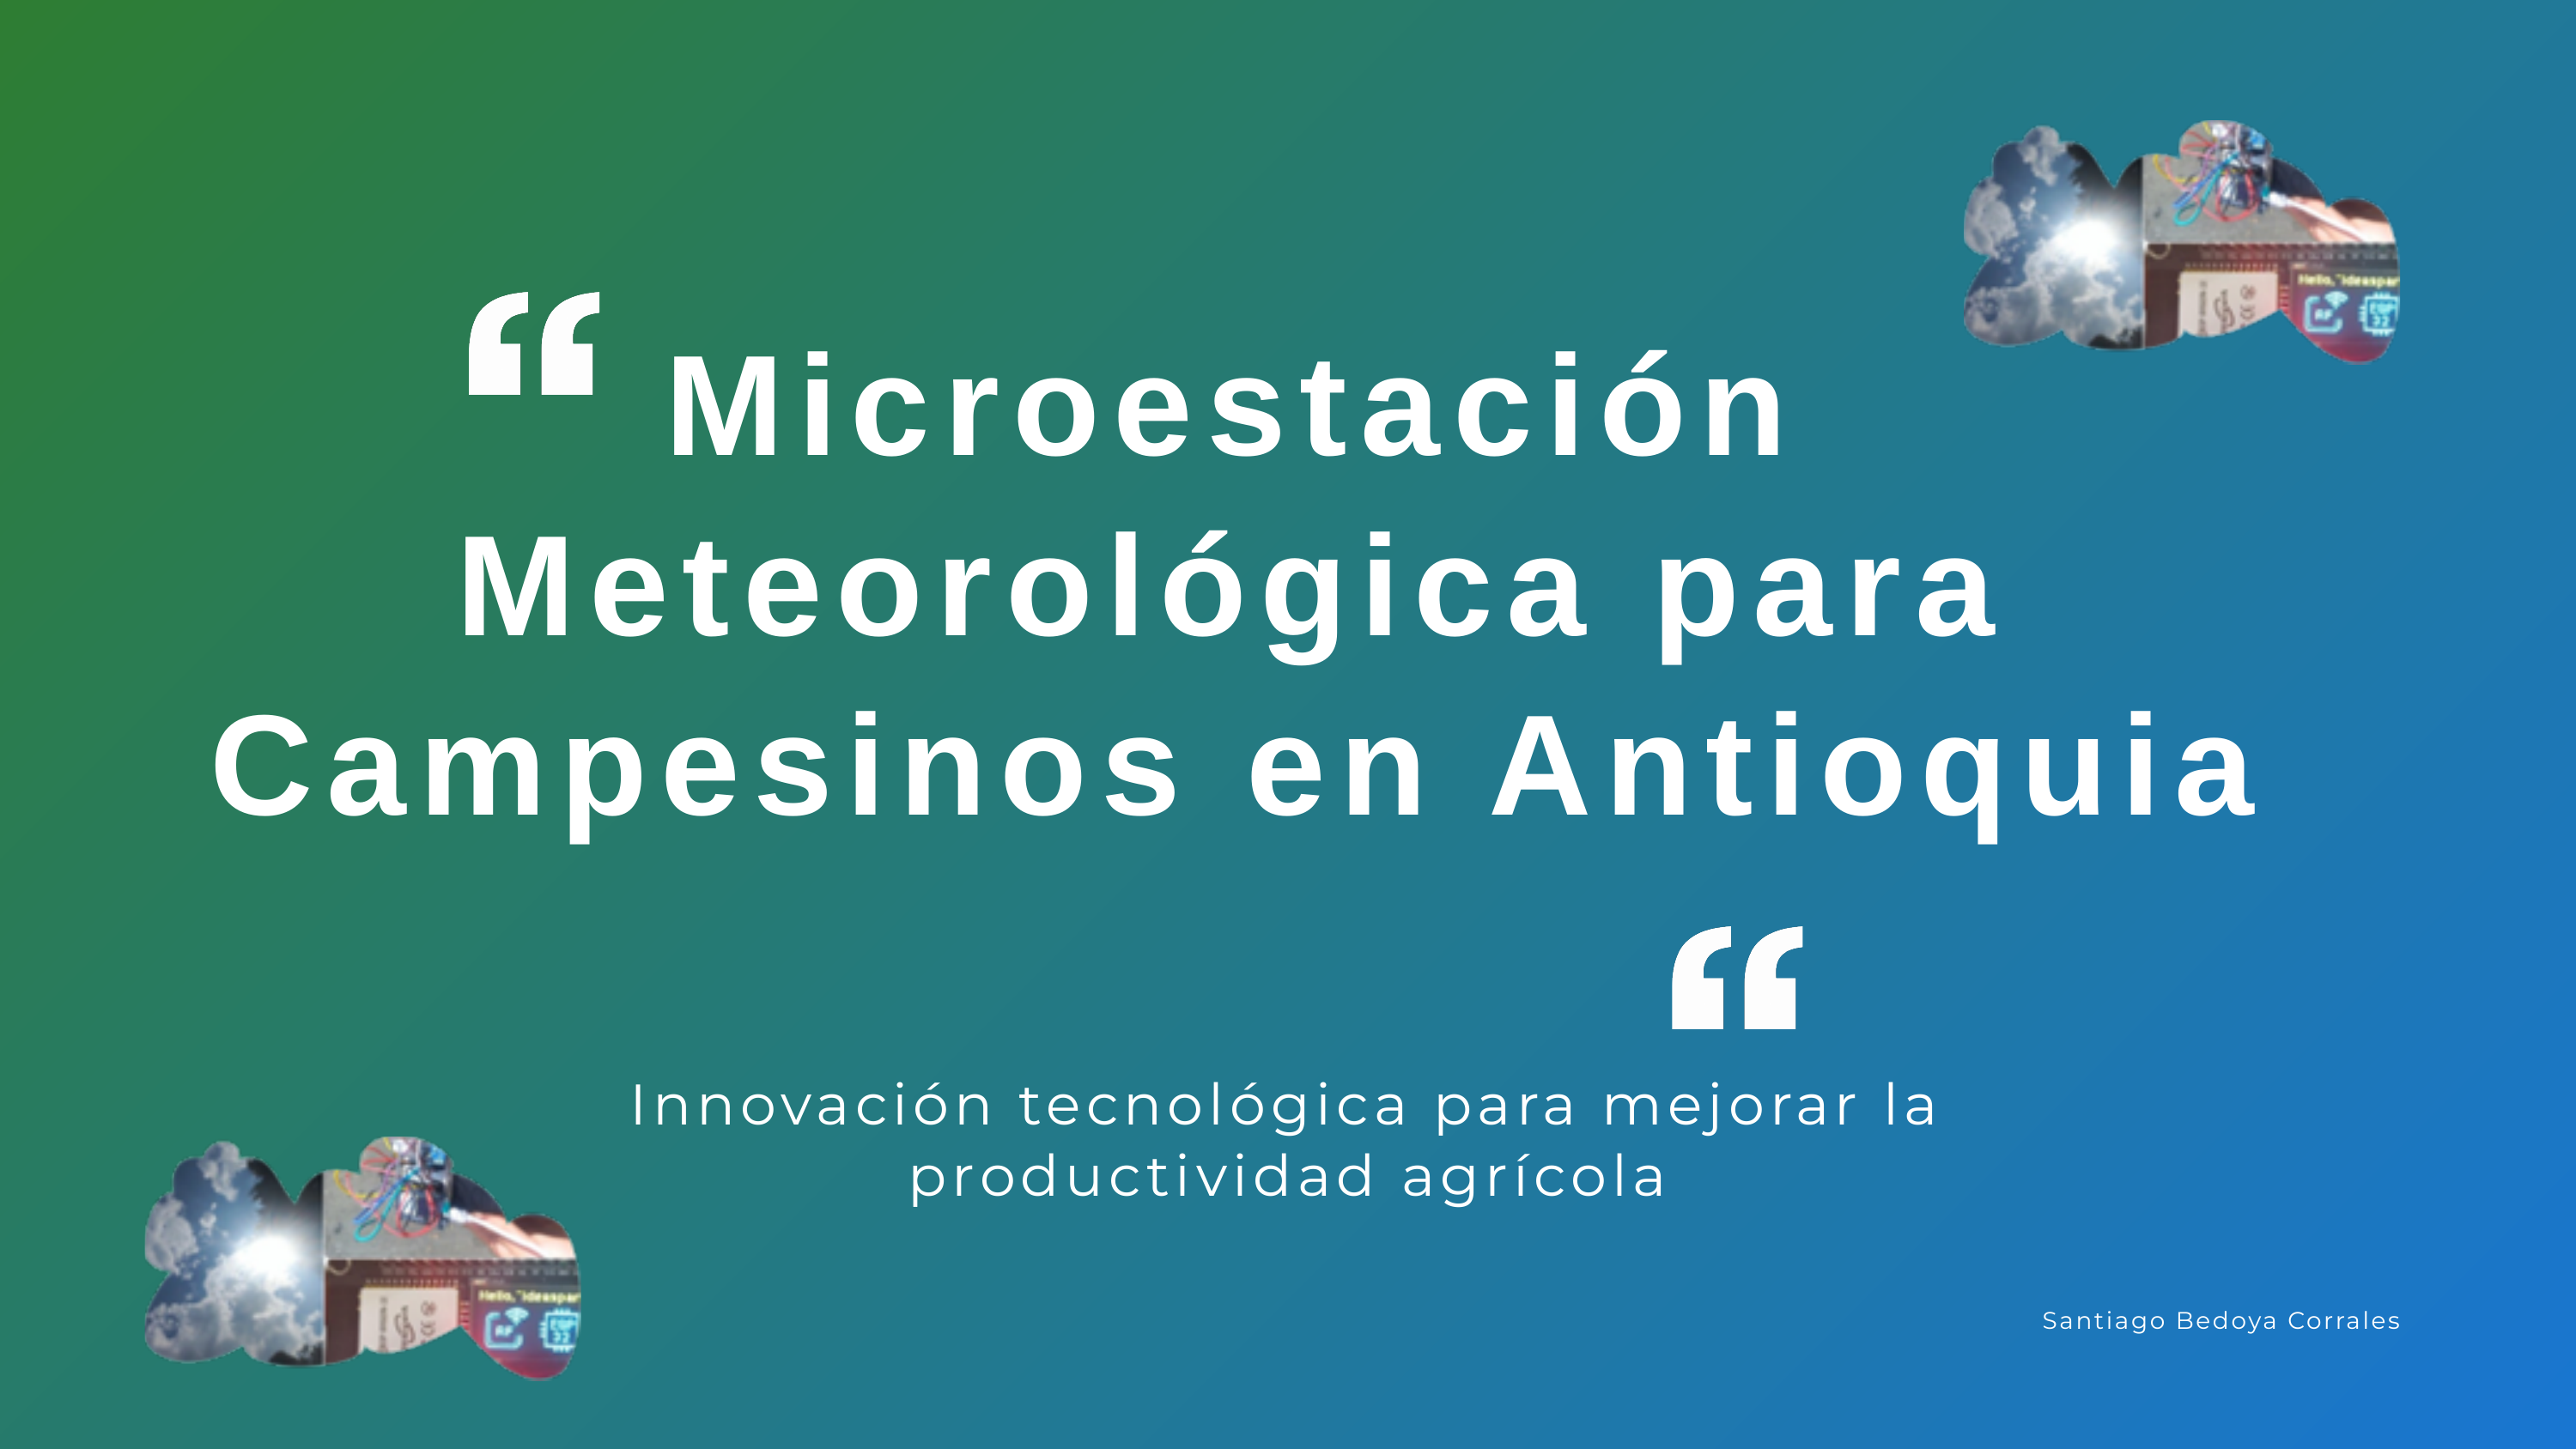

Microestación Meteorológica para Campesinos en Antioquia

Innovación tecnológica para mejorar la productividad agrícola

Santiago Bedoya Corrales